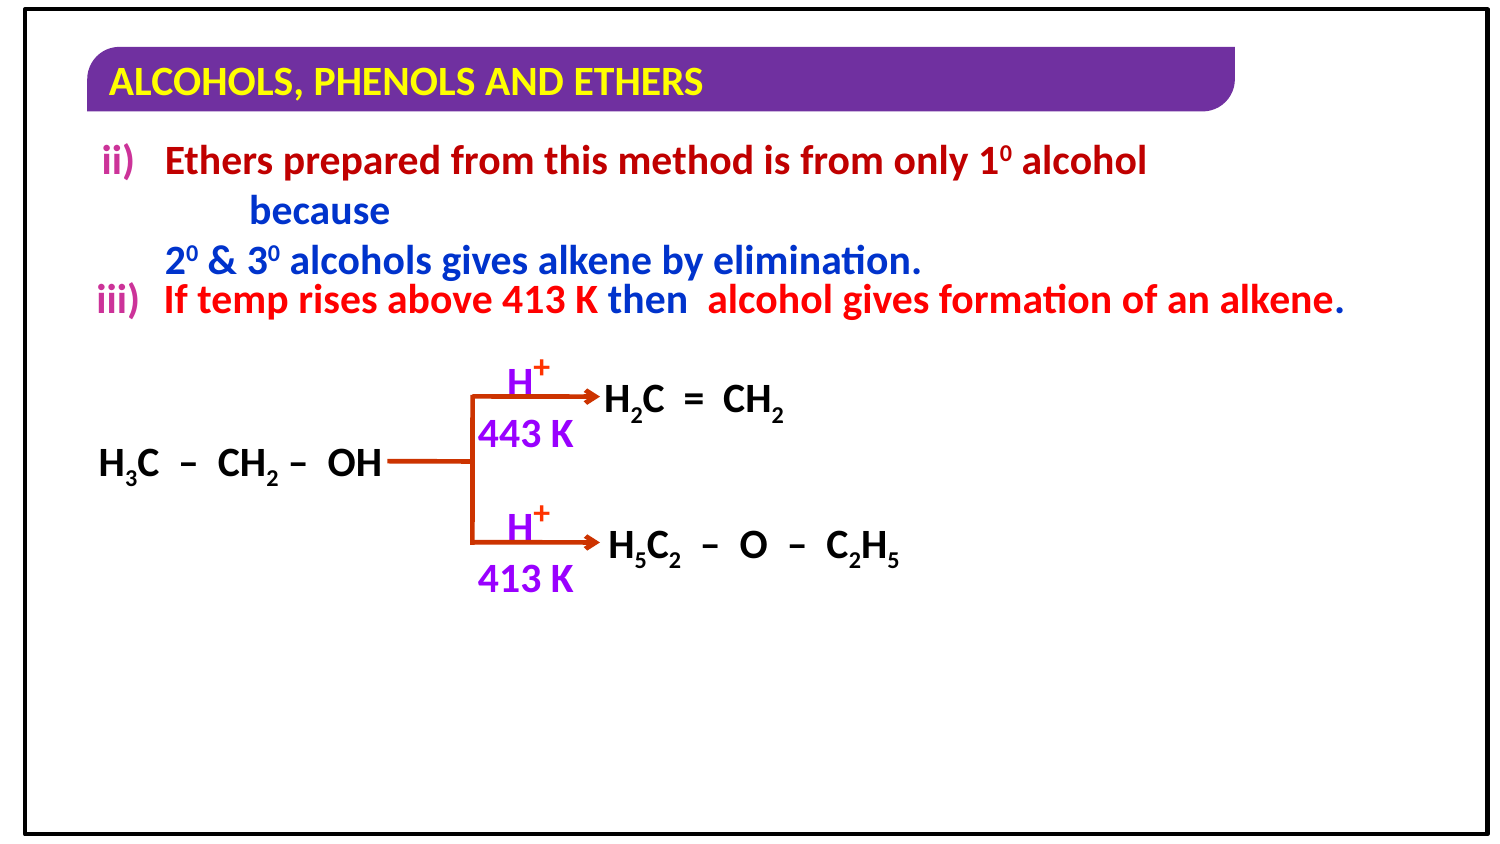

ii)
Ethers prepared from this method is from only 10 alcohol because
20 & 30 alcohols gives alkene by elimination.
iii)
If temp rises above 413 K then  alcohol gives formation of an alkene.
H+
H2C  =  CH2
443 K
H3C  –  CH2 –  OH
H+
H5C2  –  O  –  C2H5
413 K